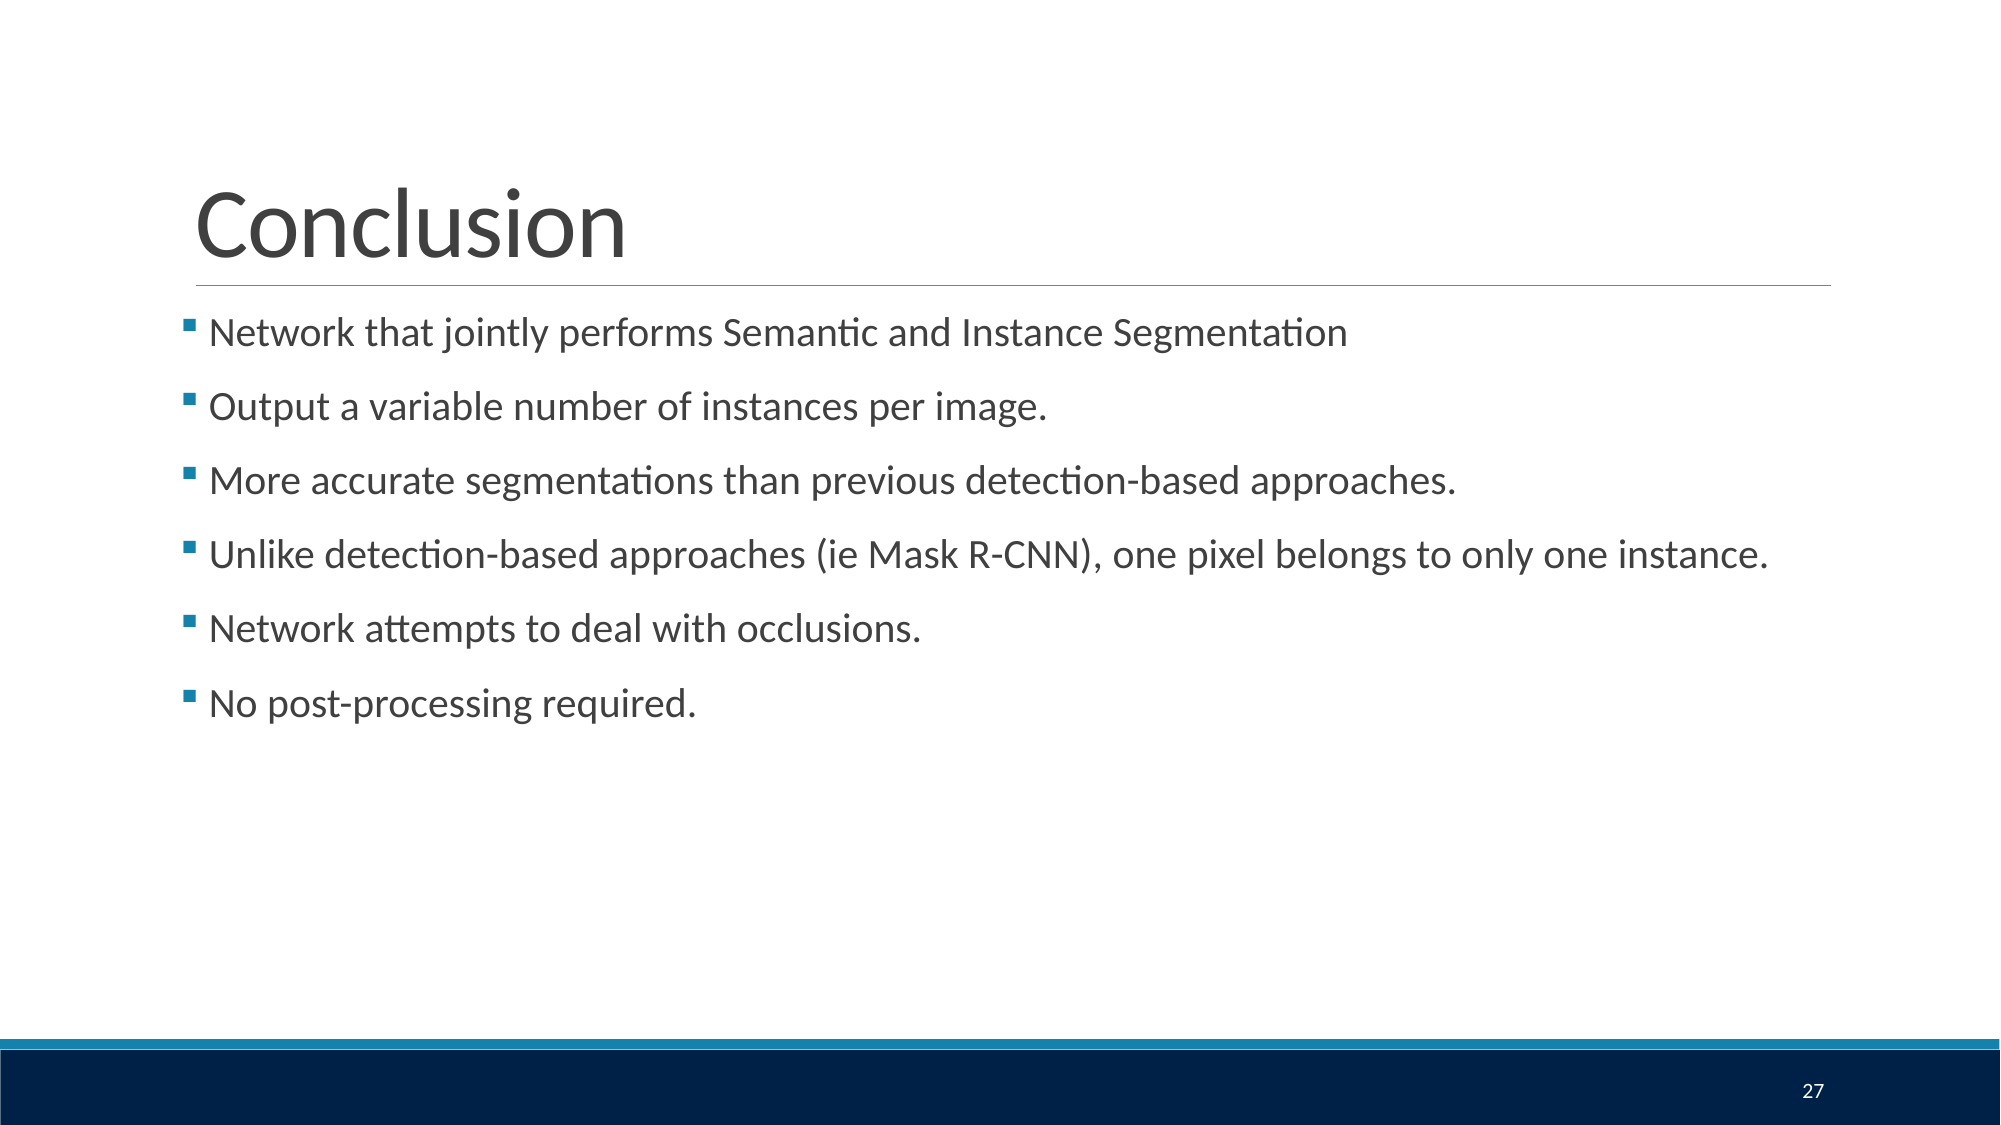

# Conclusion
 Network that jointly performs Semantic and Instance Segmentation
 Output a variable number of instances per image.
 More accurate segmentations than previous detection-based approaches.
 Unlike detection-based approaches (ie Mask R-CNN), one pixel belongs to only one instance.
 Network attempts to deal with occlusions.
 No post-processing required.
27